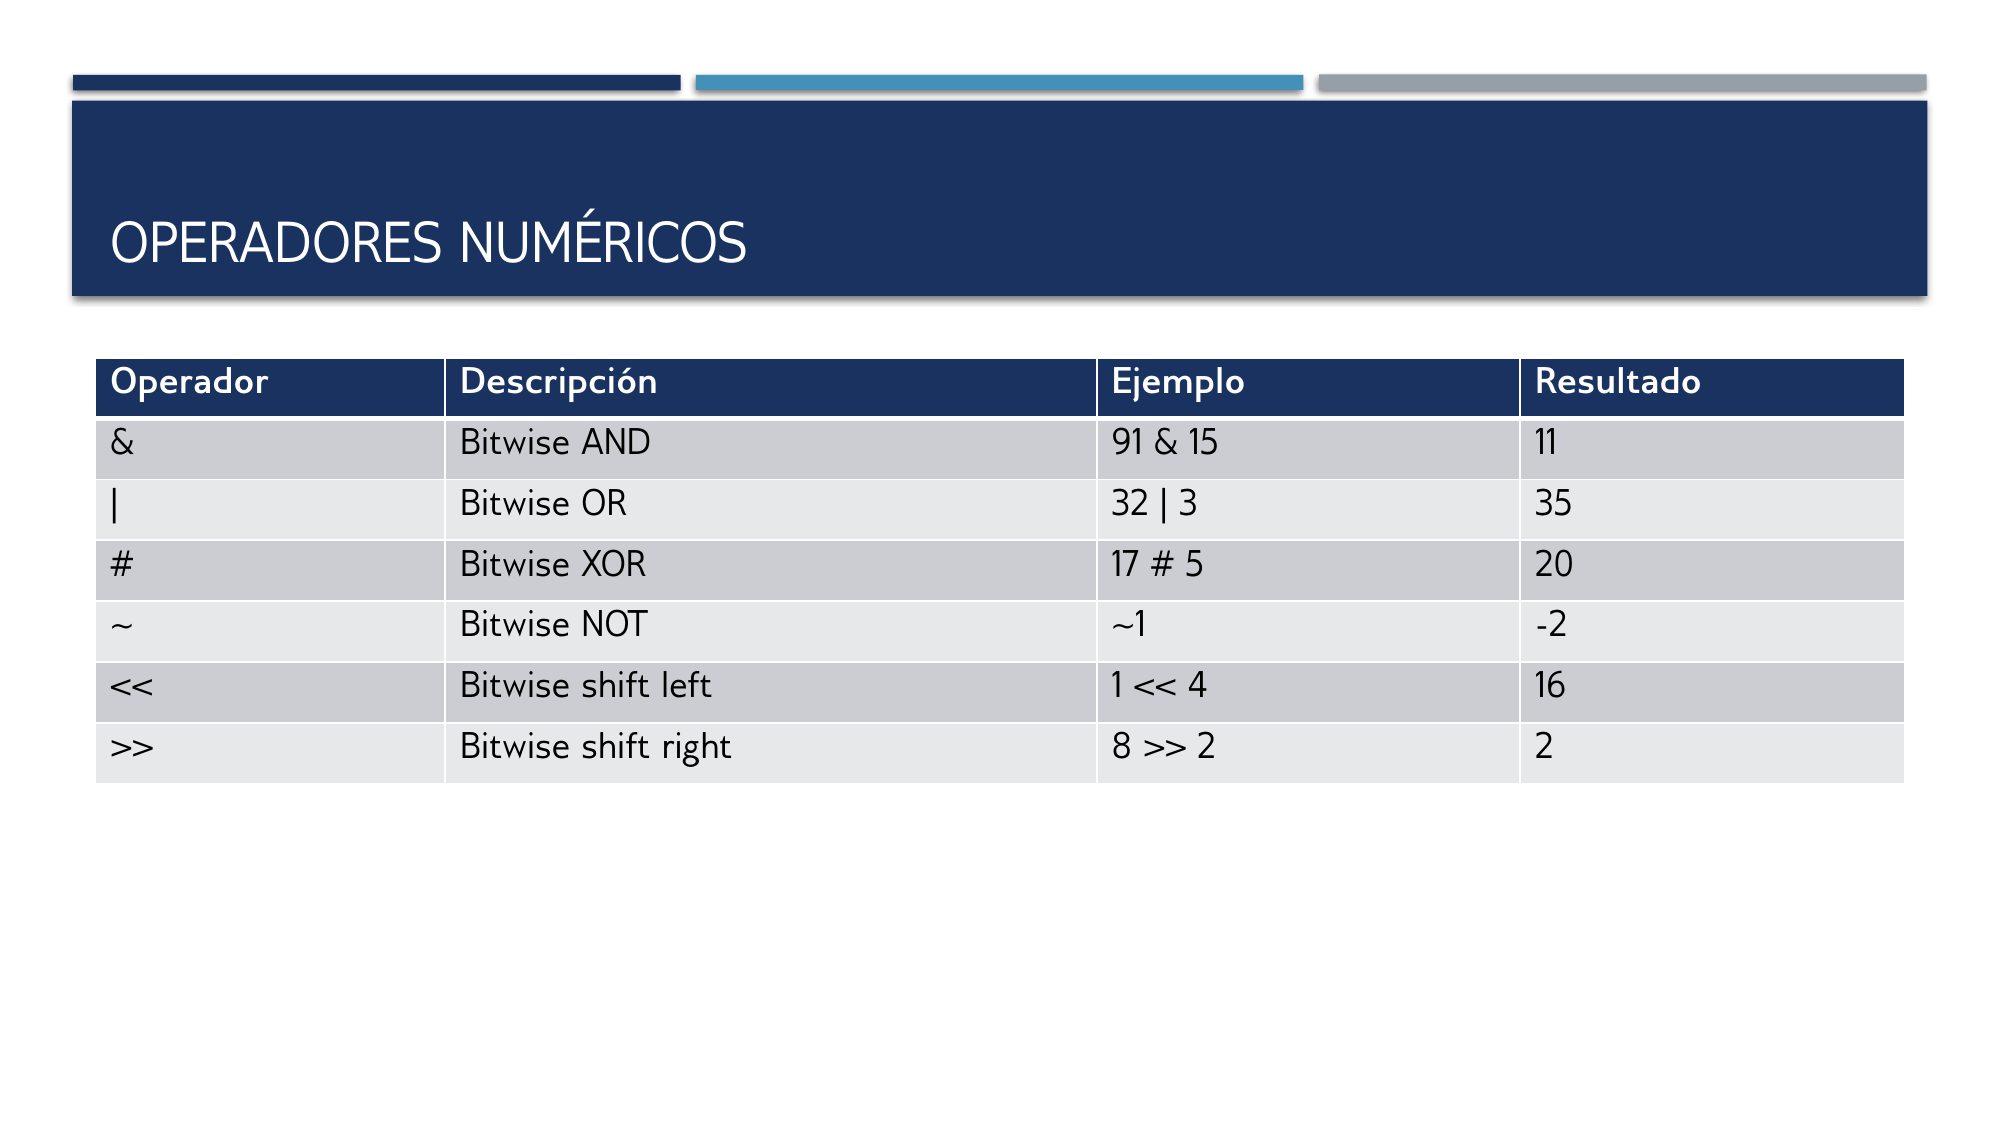

# OPERADORES numéricos
| Operador | Descripción | Ejemplo | Resultado |
| --- | --- | --- | --- |
| & | Bitwise AND | 91 & 15 | 11 |
| | | Bitwise OR | 32 | 3 | 35 |
| # | Bitwise XOR | 17 # 5 | 20 |
| ~ | Bitwise NOT | ~1 | -2 |
| << | Bitwise shift left | 1 << 4 | 16 |
| >> | Bitwise shift right | 8 >> 2 | 2 |